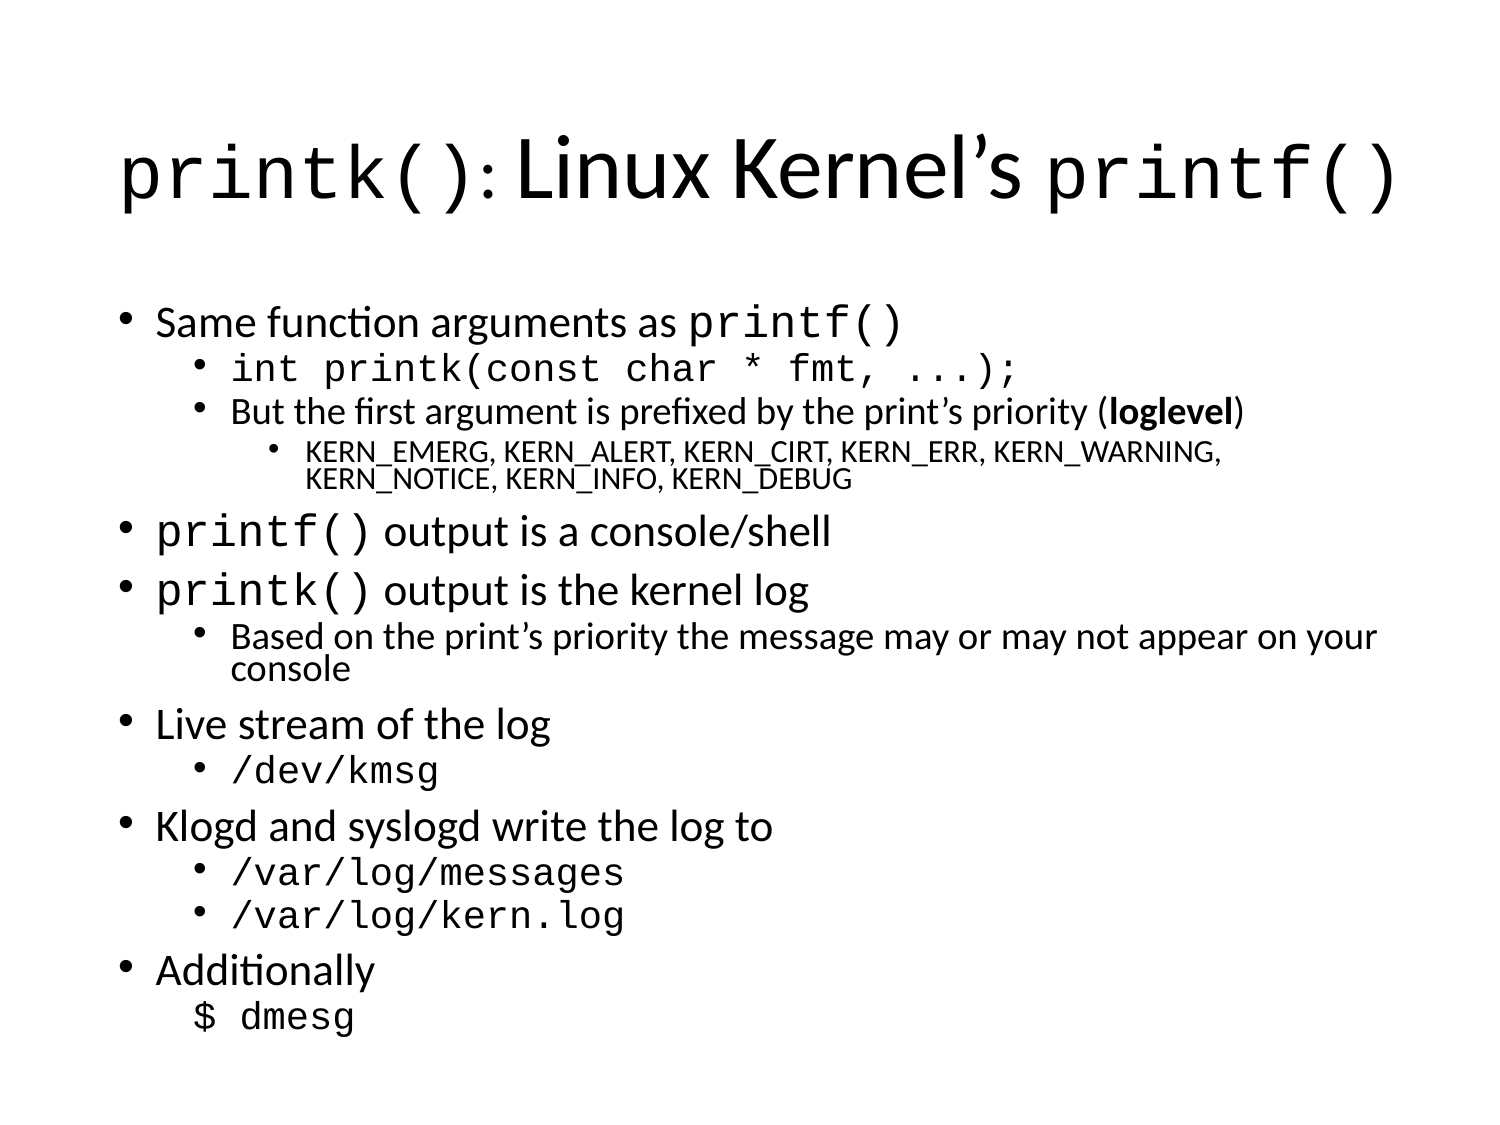

# printk(): Linux Kernel’s printf()
Same function arguments as printf()
int printk(const char * fmt, ...);
But the first argument is prefixed by the print’s priority (loglevel)
KERN_EMERG, KERN_ALERT, KERN_CIRT, KERN_ERR, KERN_WARNING, KERN_NOTICE, KERN_INFO, KERN_DEBUG
printf() output is a console/shell
printk() output is the kernel log
Based on the print’s priority the message may or may not appear on your console
Live stream of the log
/dev/kmsg
Klogd and syslogd write the log to
/var/log/messages
/var/log/kern.log
Additionally
$ dmesg